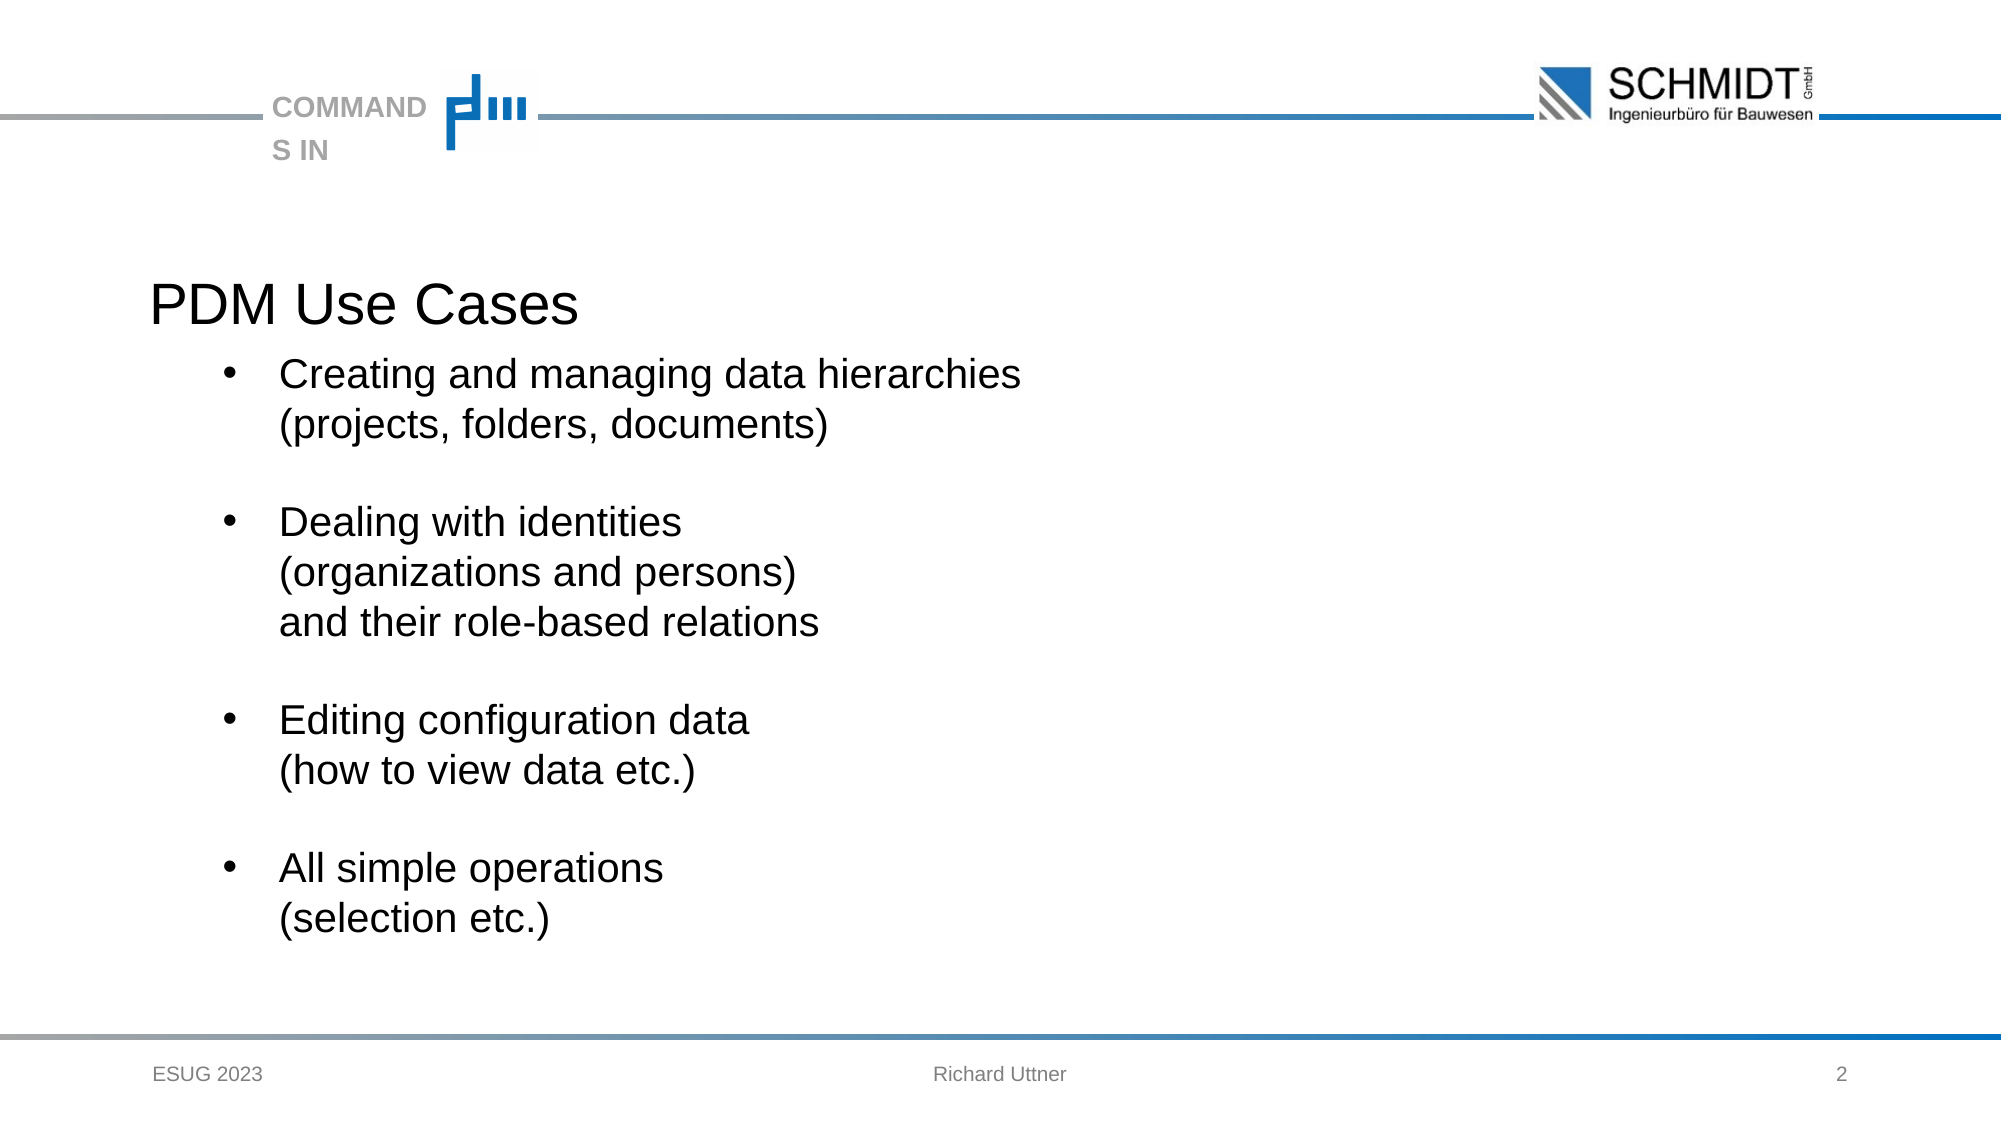

PDM Use Cases
Creating and managing data hierarchies
(projects, folders, documents)
Dealing with identities
(organizations and persons)
and their role-based relations
Editing configuration data
(how to view data etc.)
All simple operations
(selection etc.)

ESUG 2023
Richard Uttner
2